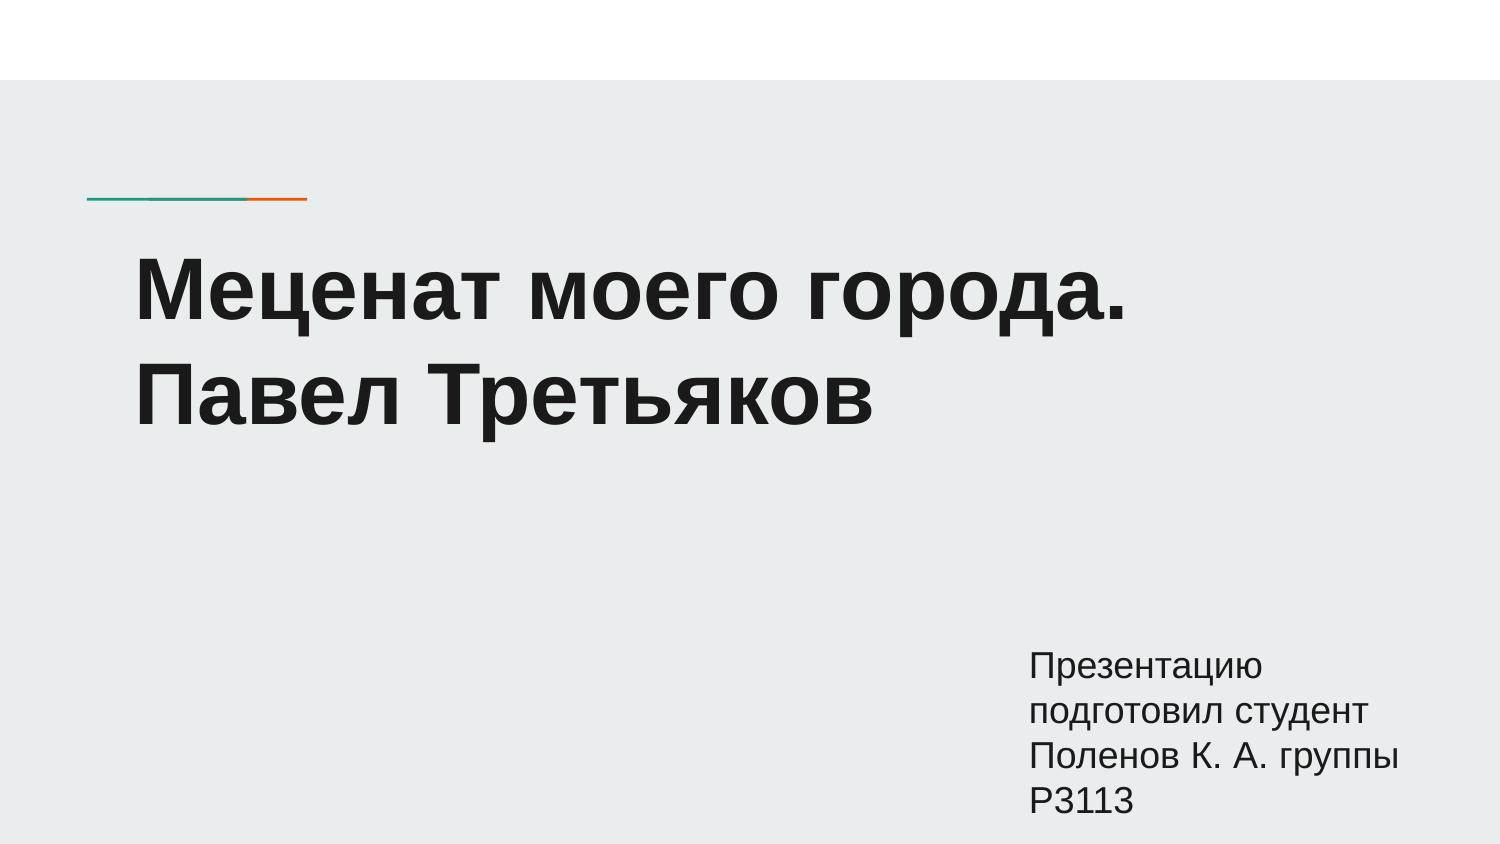

# Меценат моего города. Павел Третьяков
Презентацию подготовил студент Поленов К. А. группы P3113